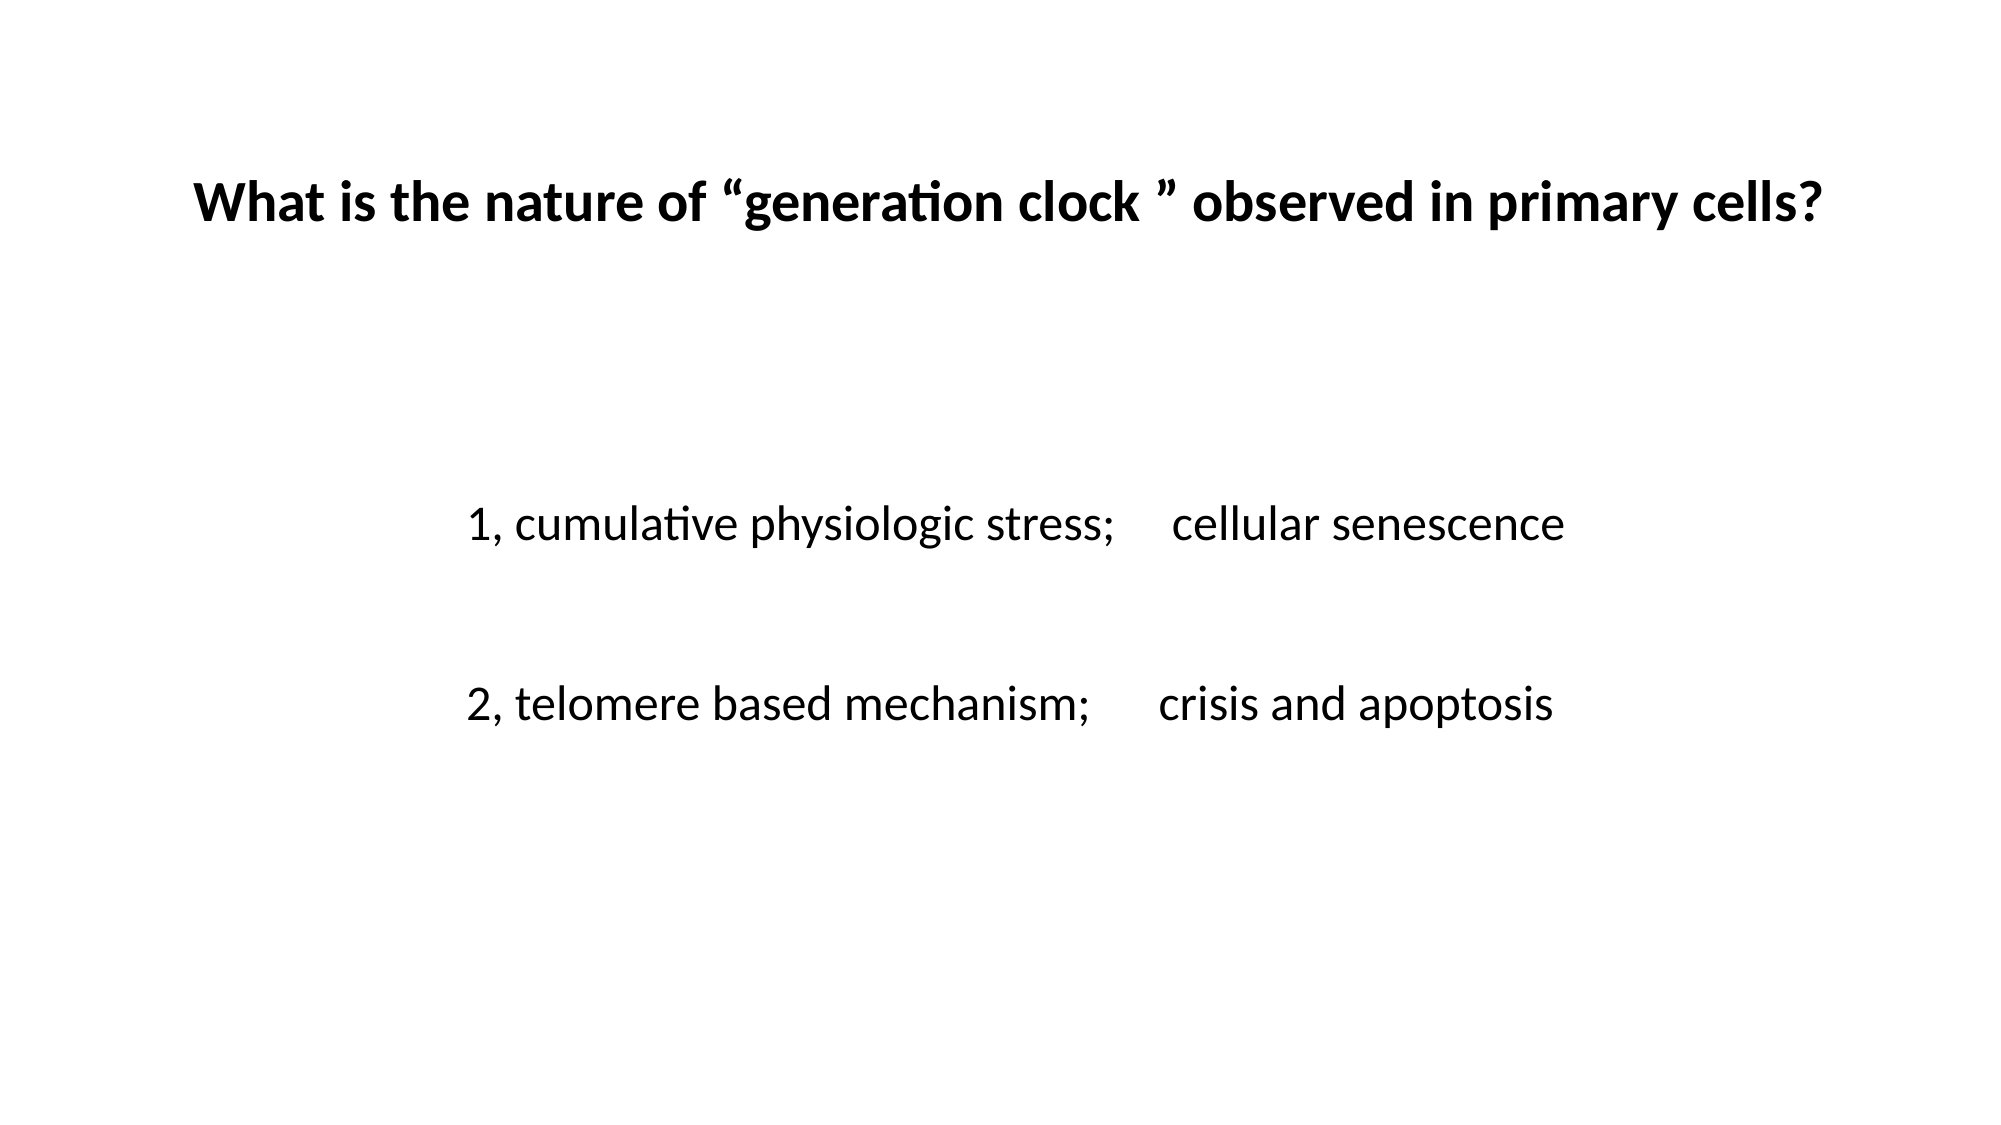

What is the nature of “generation clock ” observed in primary cells?
1, cumulative physiologic stress;     cellular senescence

2, telomere based mechanism;      crisis and apoptosis